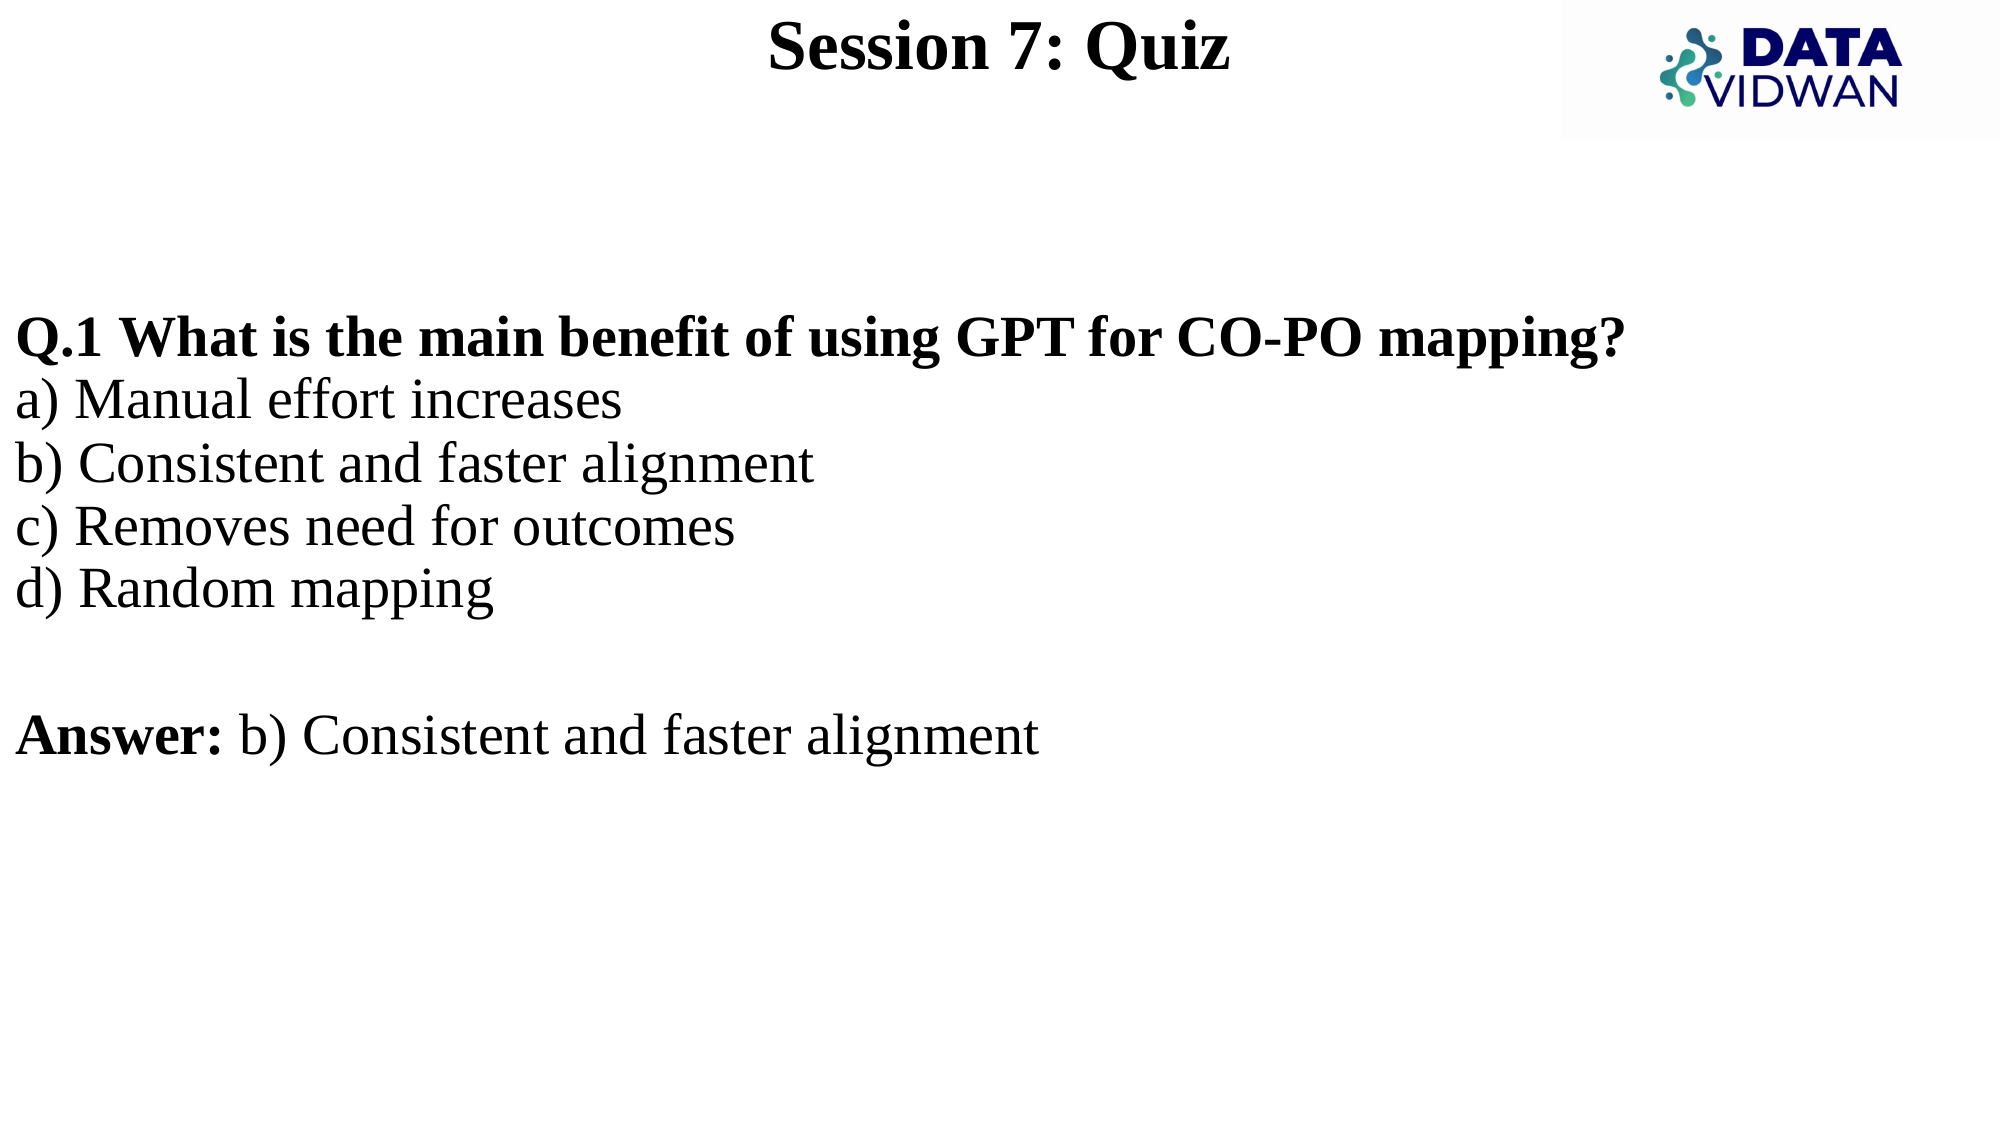

# Session 7: Quiz

Q.1 What is the main benefit of using GPT for CO-PO mapping?
a) Manual effort increases
b) Consistent and faster alignment
c) Removes need for outcomes
d) Random mapping
Answer: b) Consistent and faster alignment